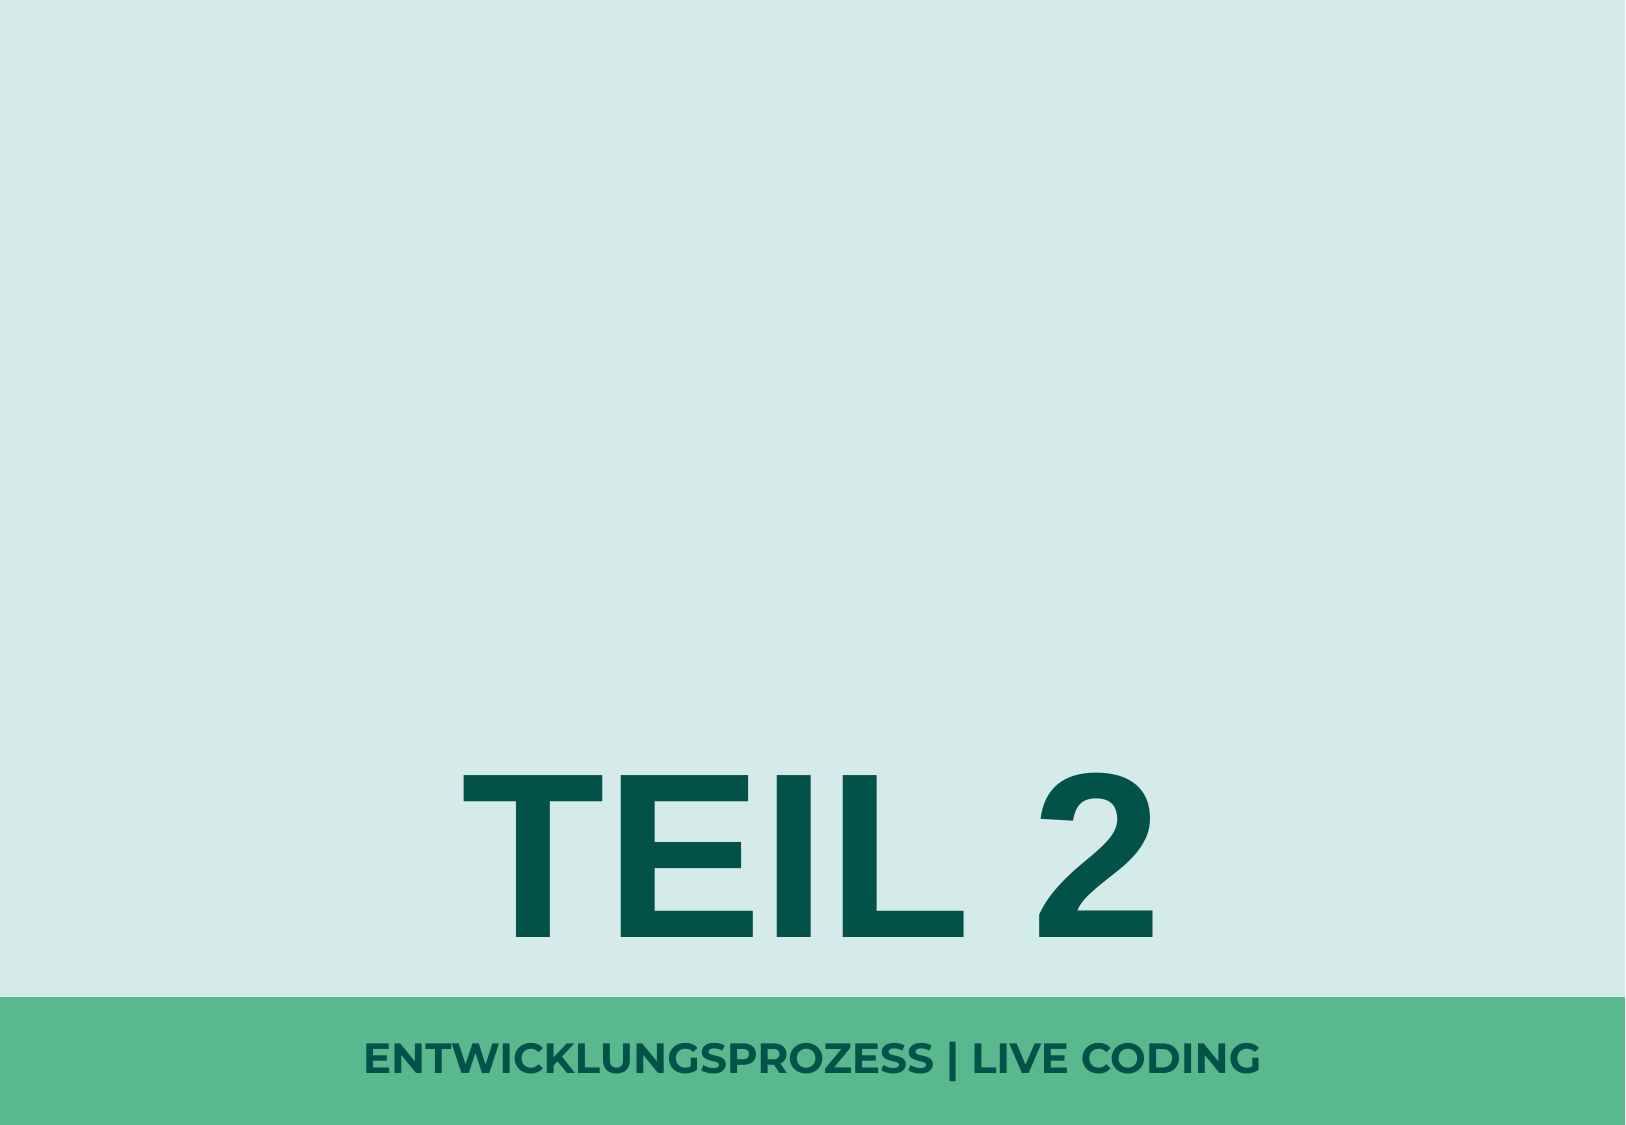

TEIL 2
# Entwicklungsprozess | Live Coding